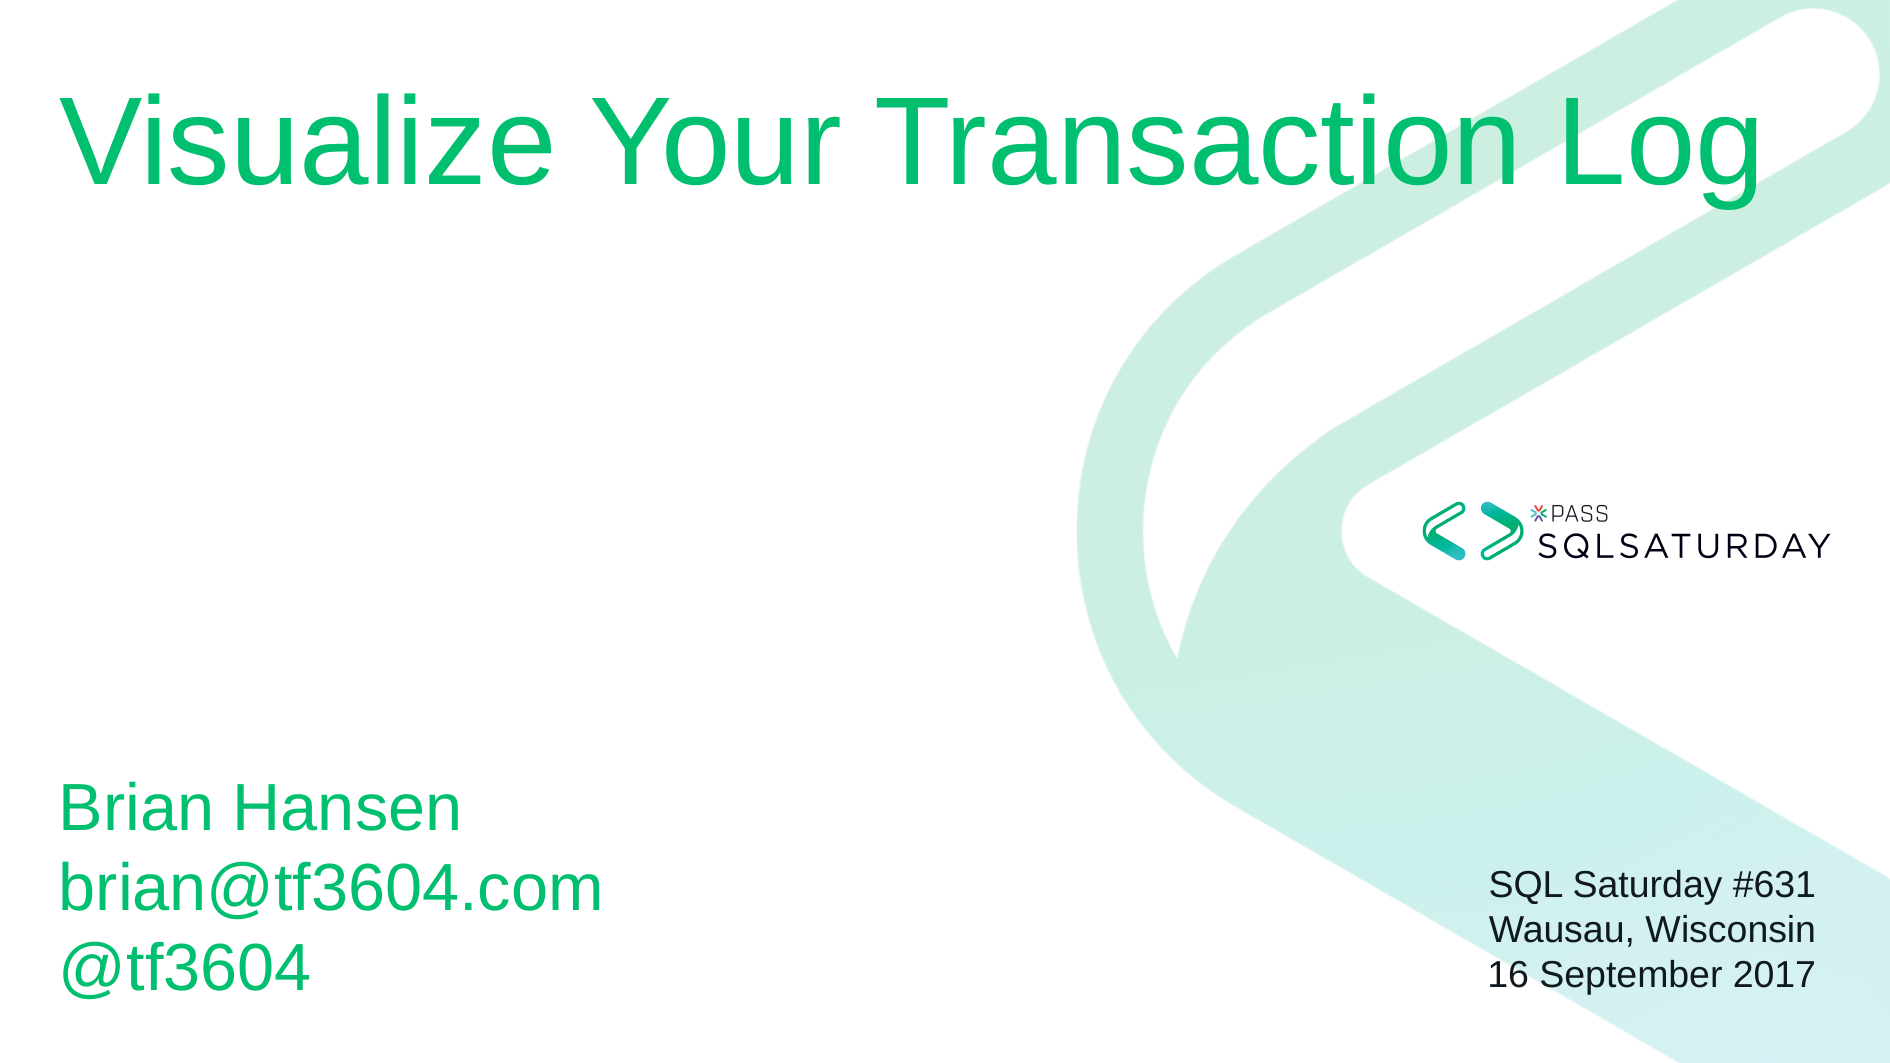

Visualize Your Transaction Log
# Brian Hansen brian@tf3604.com @tf3604
SQL Saturday #631
Wausau, Wisconsin
16 September 2017